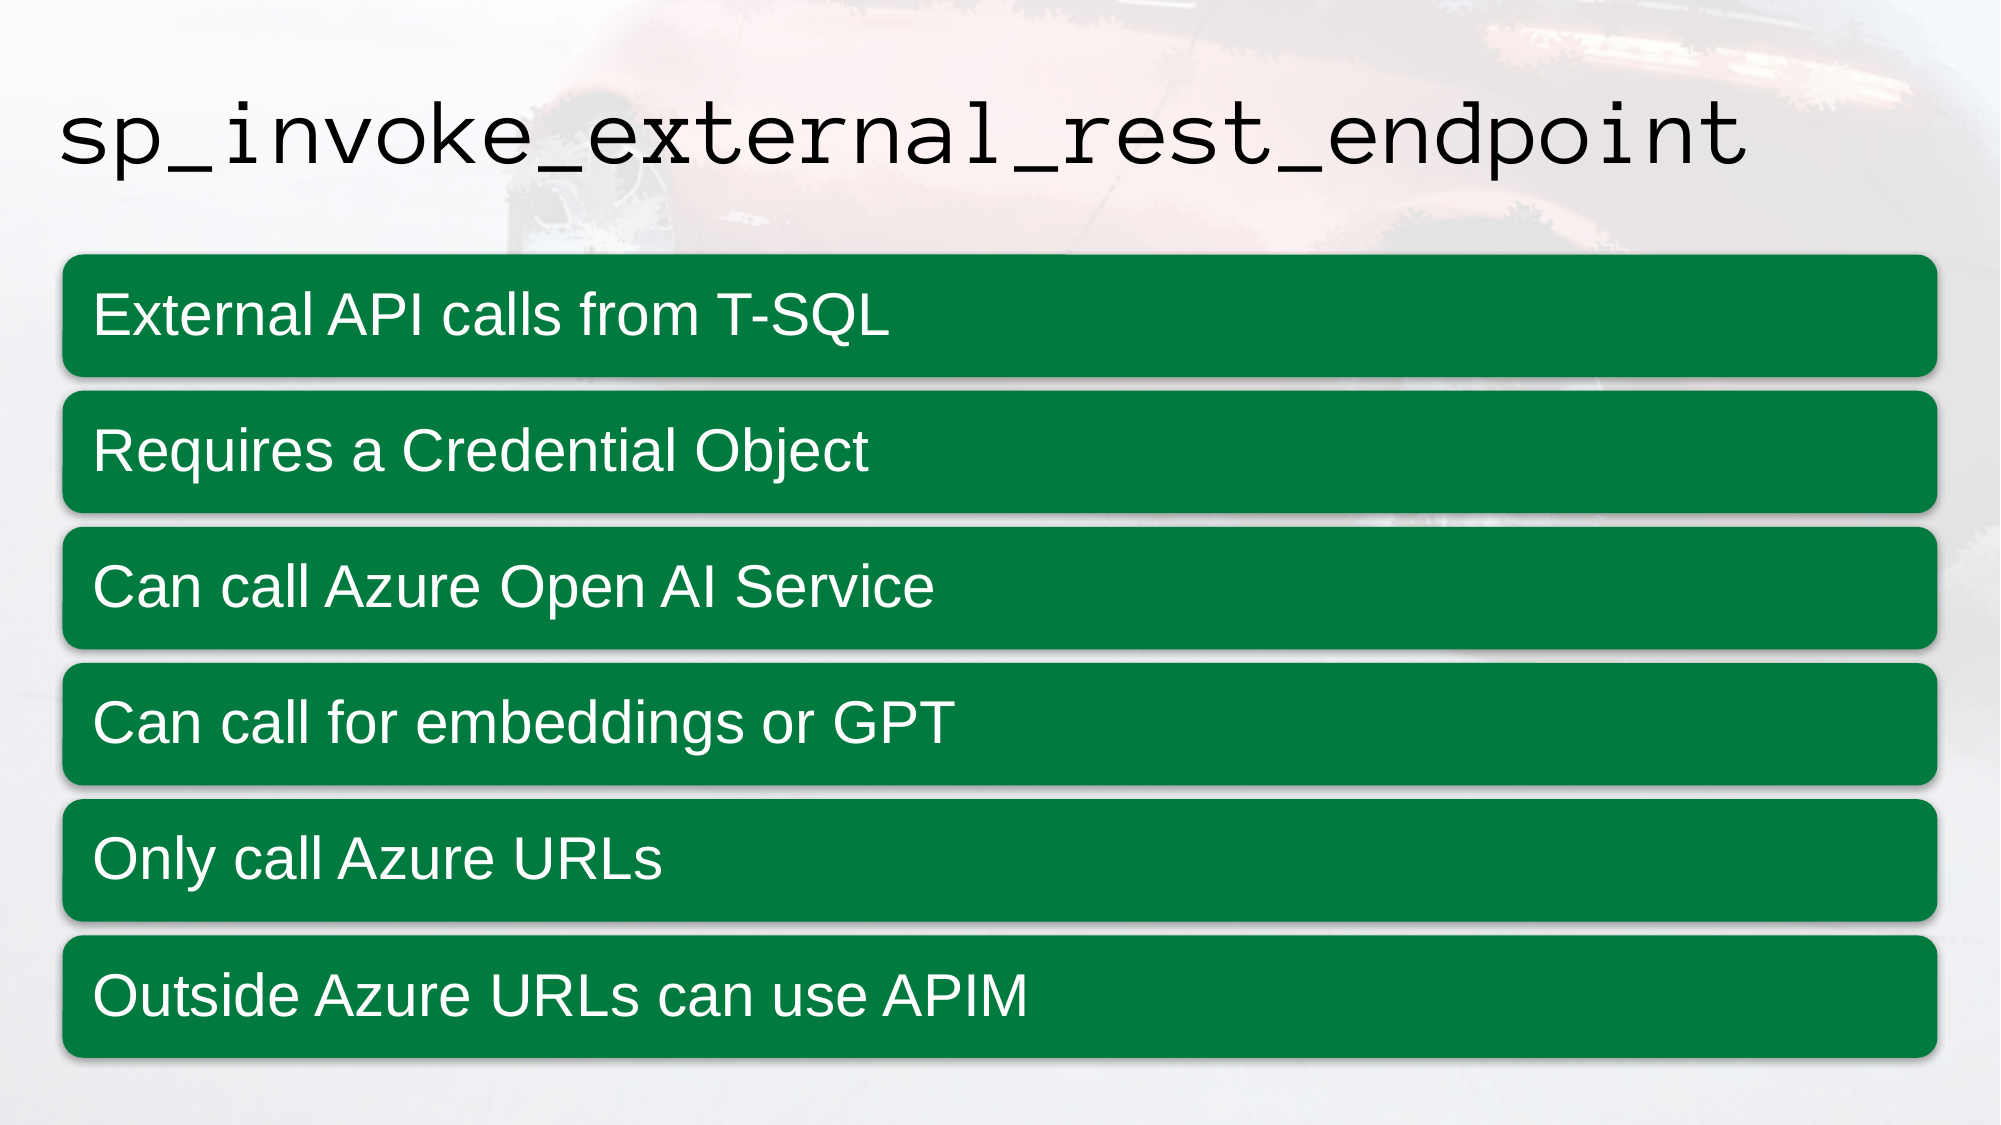

# sp_invoke_external_rest_endpoint
External API calls from T-SQL
Requires a Credential Object
Can call Azure Open AI Service
Can call for embeddings or GPT
Only call Azure URLs
Outside Azure URLs can use APIM